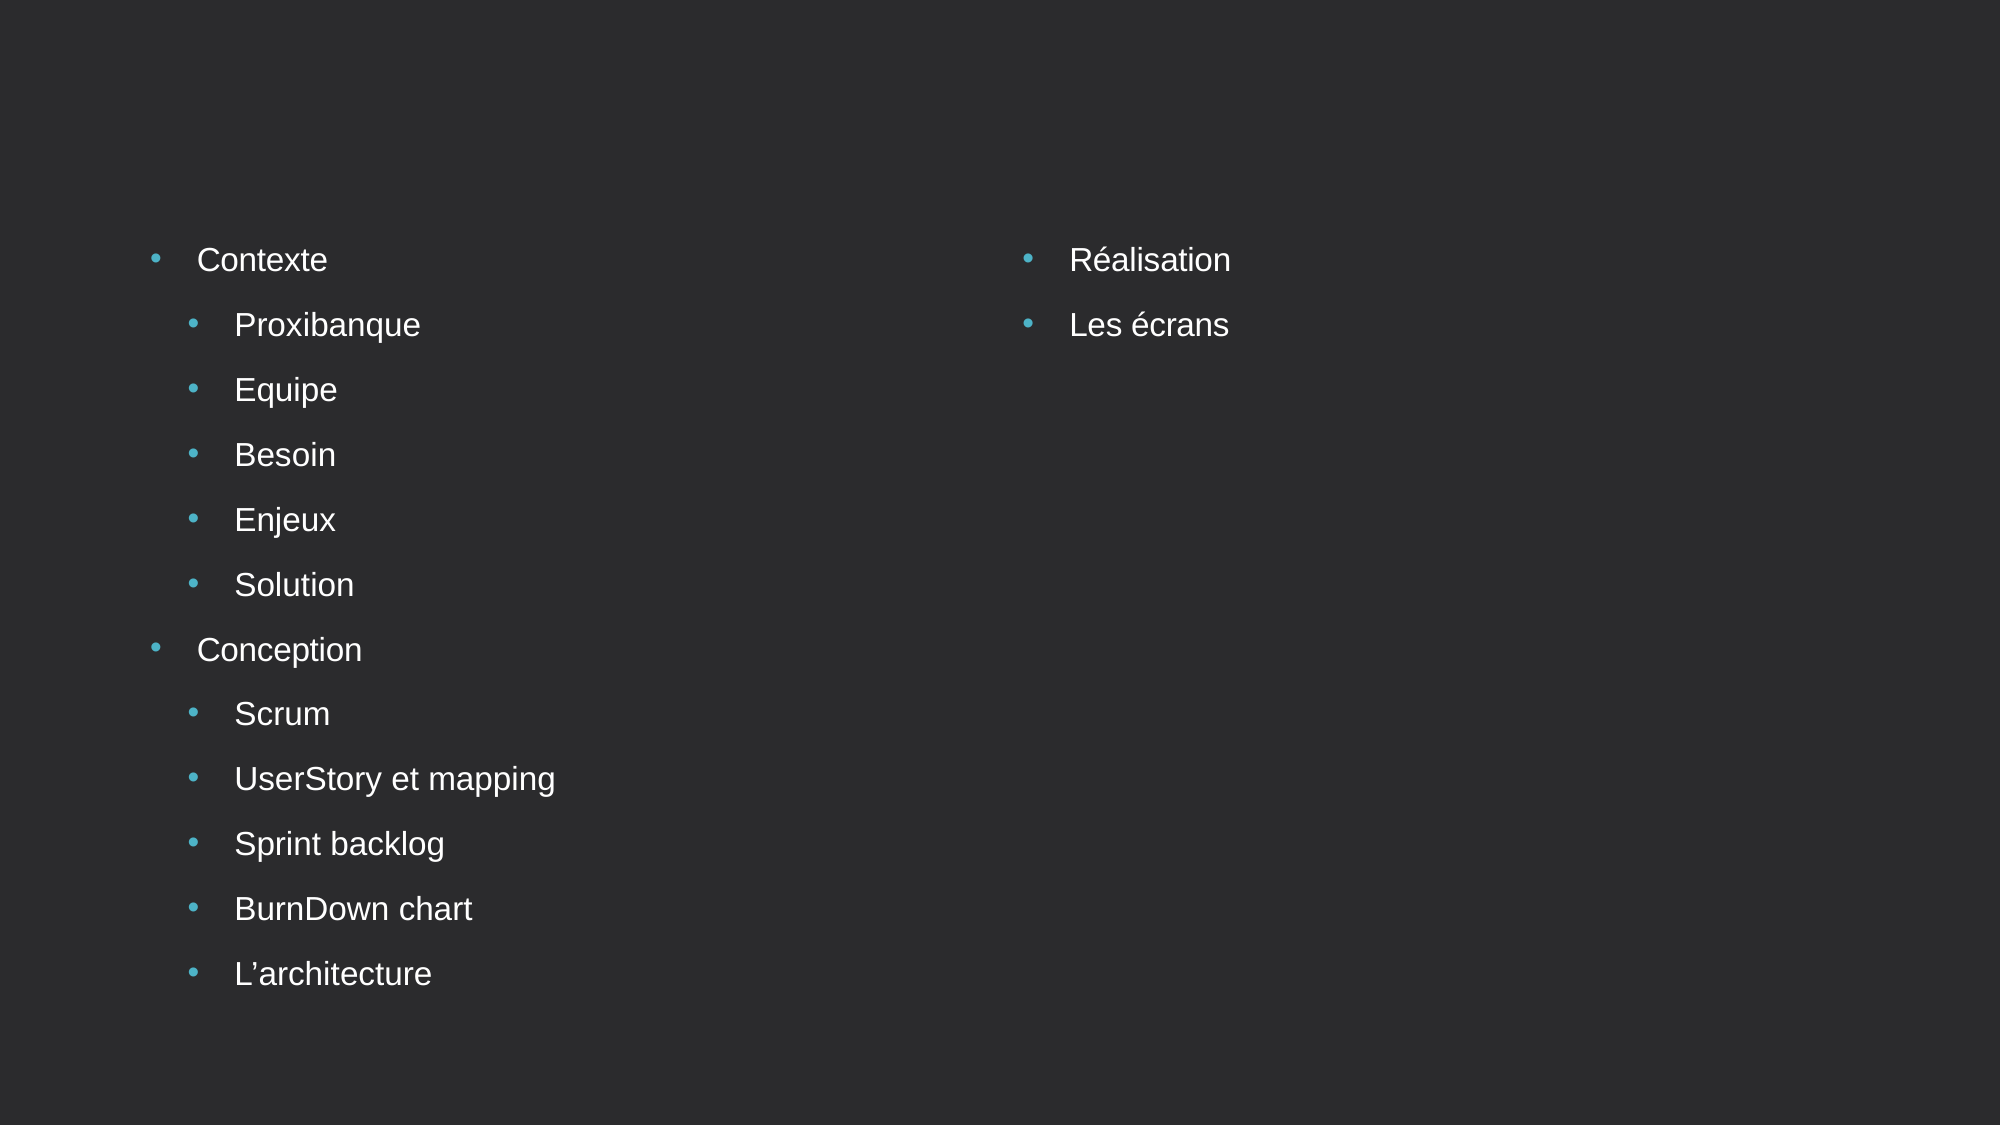

#

Contexte
Proxibanque
Equipe
Besoin
Enjeux
Solution
Conception
Scrum
UserStory et mapping
Sprint backlog
BurnDown chart
L’architecture
Réalisation
Les écrans